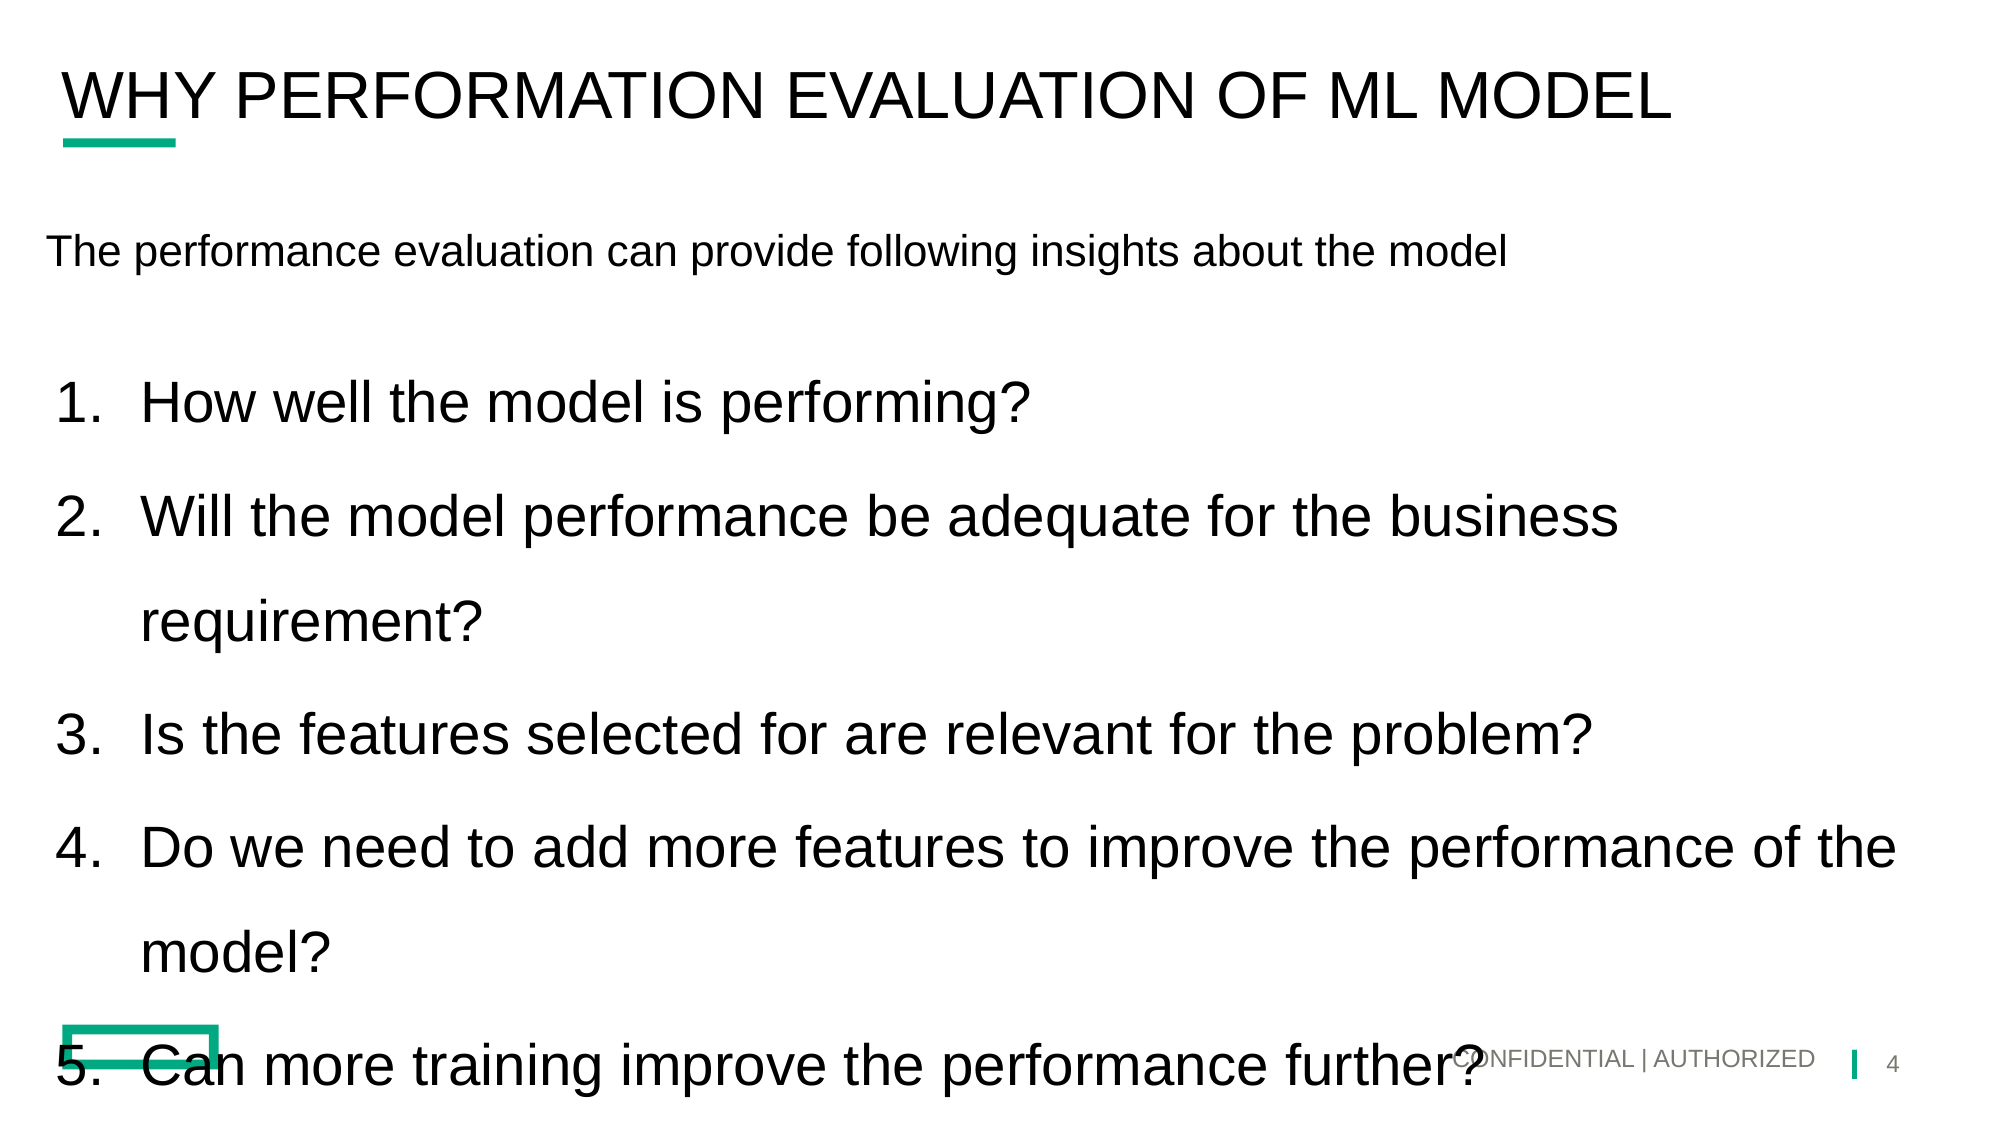

# WHY PERFORMATION EVALUATION OF ML MODEL
The performance evaluation can provide following insights about the model

How well the model is performing?
Will the model performance be adequate for the business requirement?
Is the features selected for are relevant for the problem?
Do we need to add more features to improve the performance of the model?
Can more training improve the performance further?

CONFIDENTIAL | AUTHORIZED
4